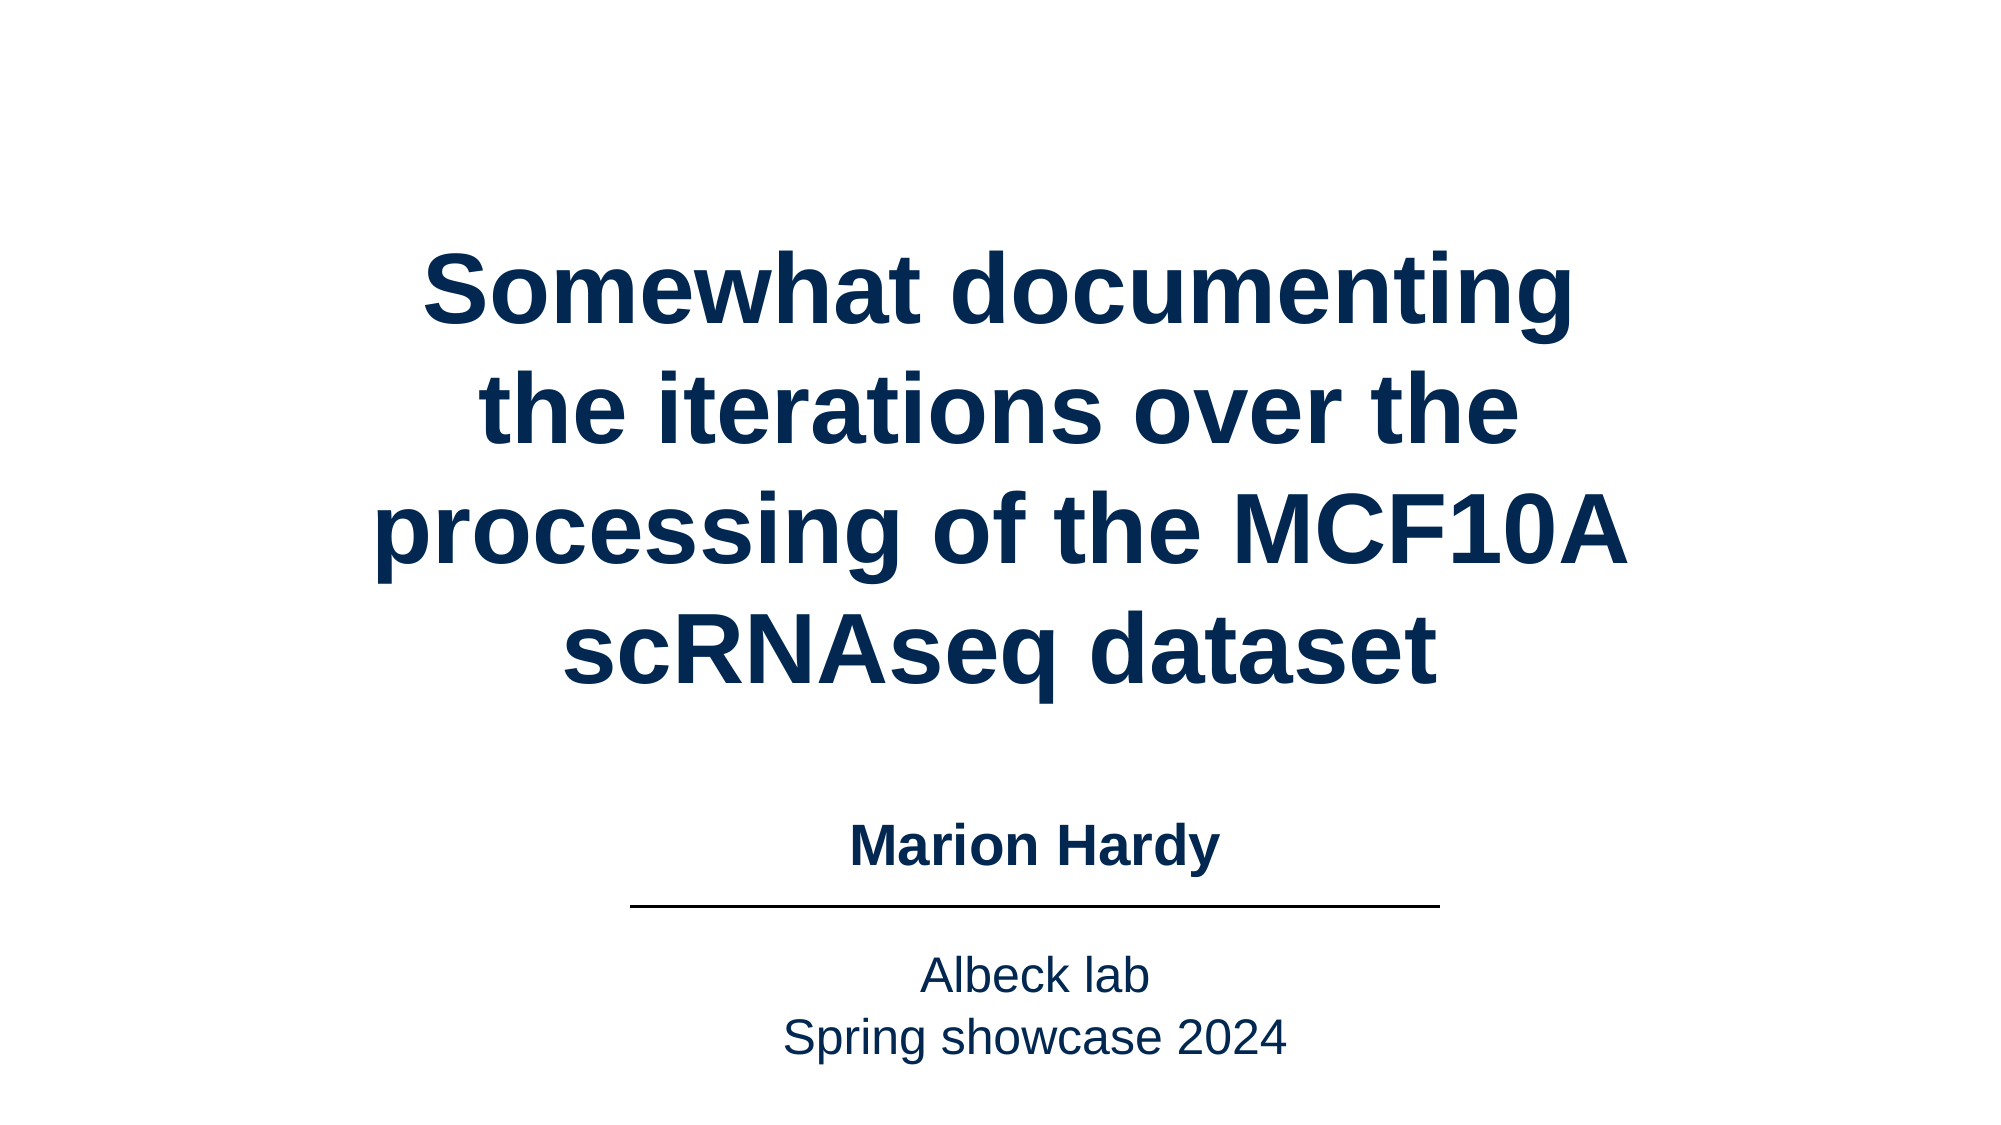

Somewhat documenting the iterations over the processing of the MCF10A scRNAseq dataset
Marion Hardy

Albeck lab
Spring showcase 2024